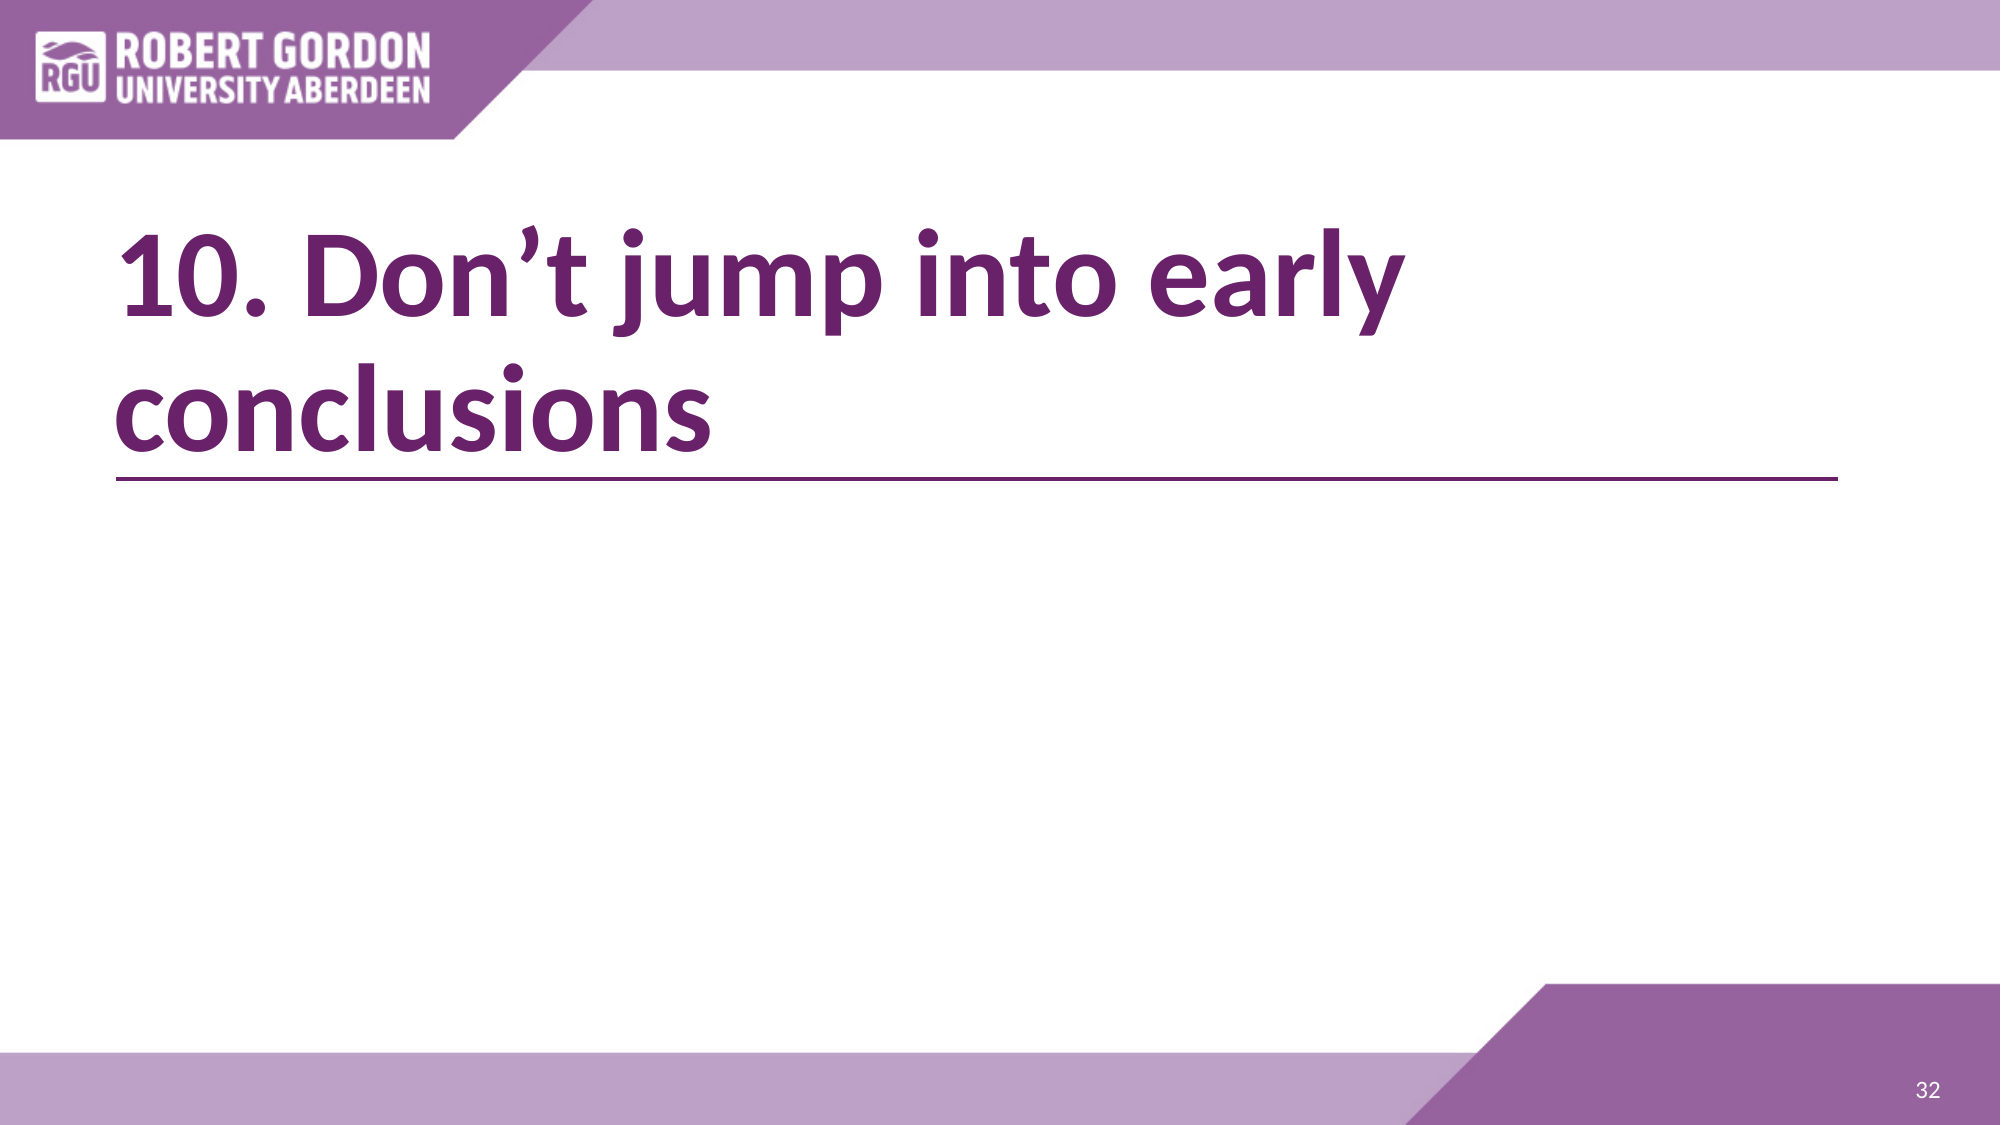

# 10. Don’t jump into early conclusions

32